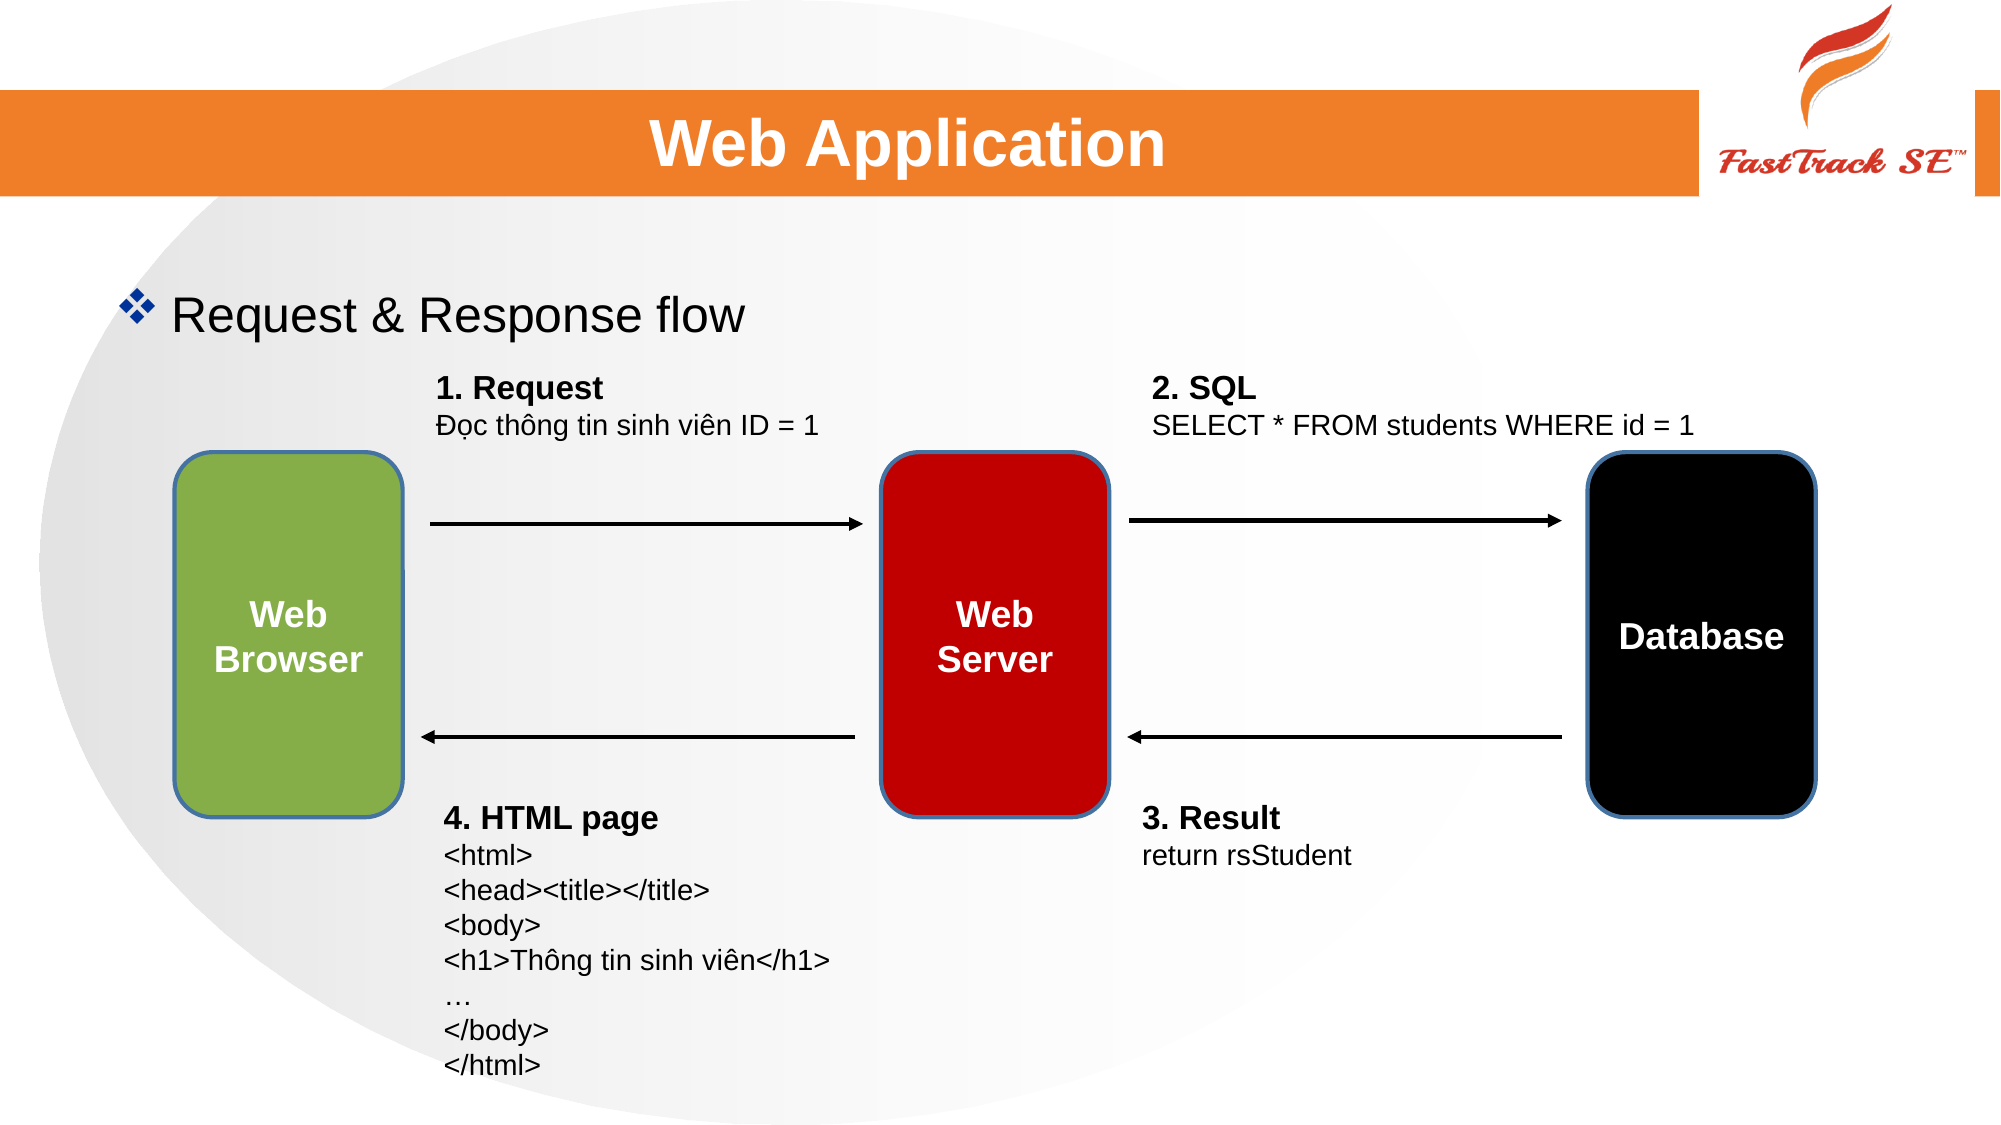

# Web Application
Request & Response flow
1. Request
Đọc thông tin sinh viên ID = 1
2. SQL
SELECT * FROM students WHERE id = 1
Web Server
Database
Web Browser
4. HTML page
<html>
<head><title></title>
<body>
<h1>Thông tin sinh viên</h1>
…
</body>
</html>
3. Result
return rsStudent